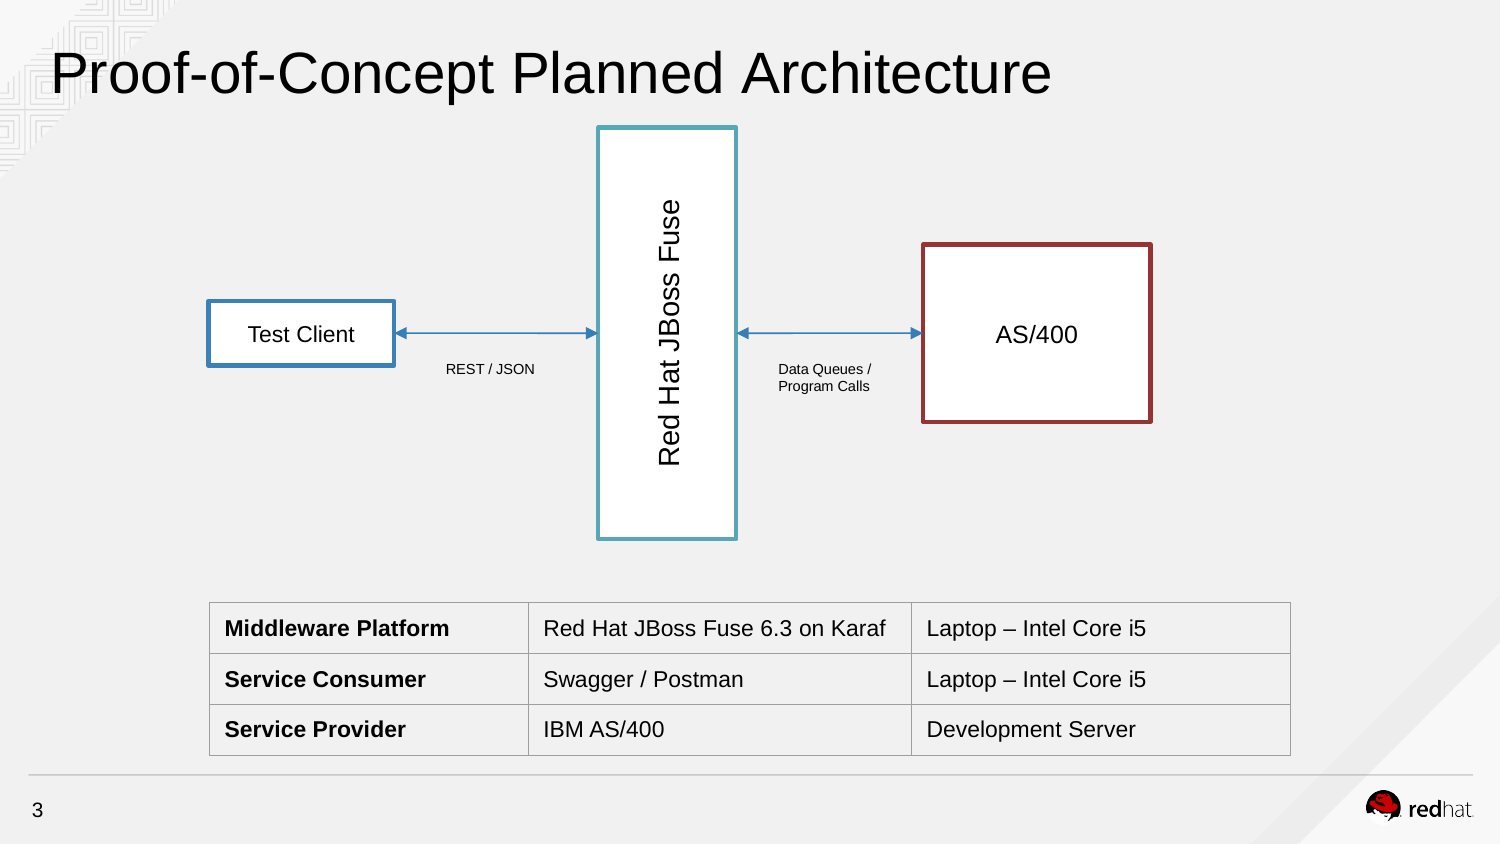

# Proof-of-Concept Planned Architecture
Red Hat JBoss Fuse
AS/400
Test Client
Data Queues / Program Calls
REST / JSON
| Middleware Platform | Red Hat JBoss Fuse 6.3 on Karaf | Laptop – Intel Core i5 |
| --- | --- | --- |
| Service Consumer | Swagger / Postman | Laptop – Intel Core i5 |
| Service Provider | IBM AS/400 | Development Server |
3